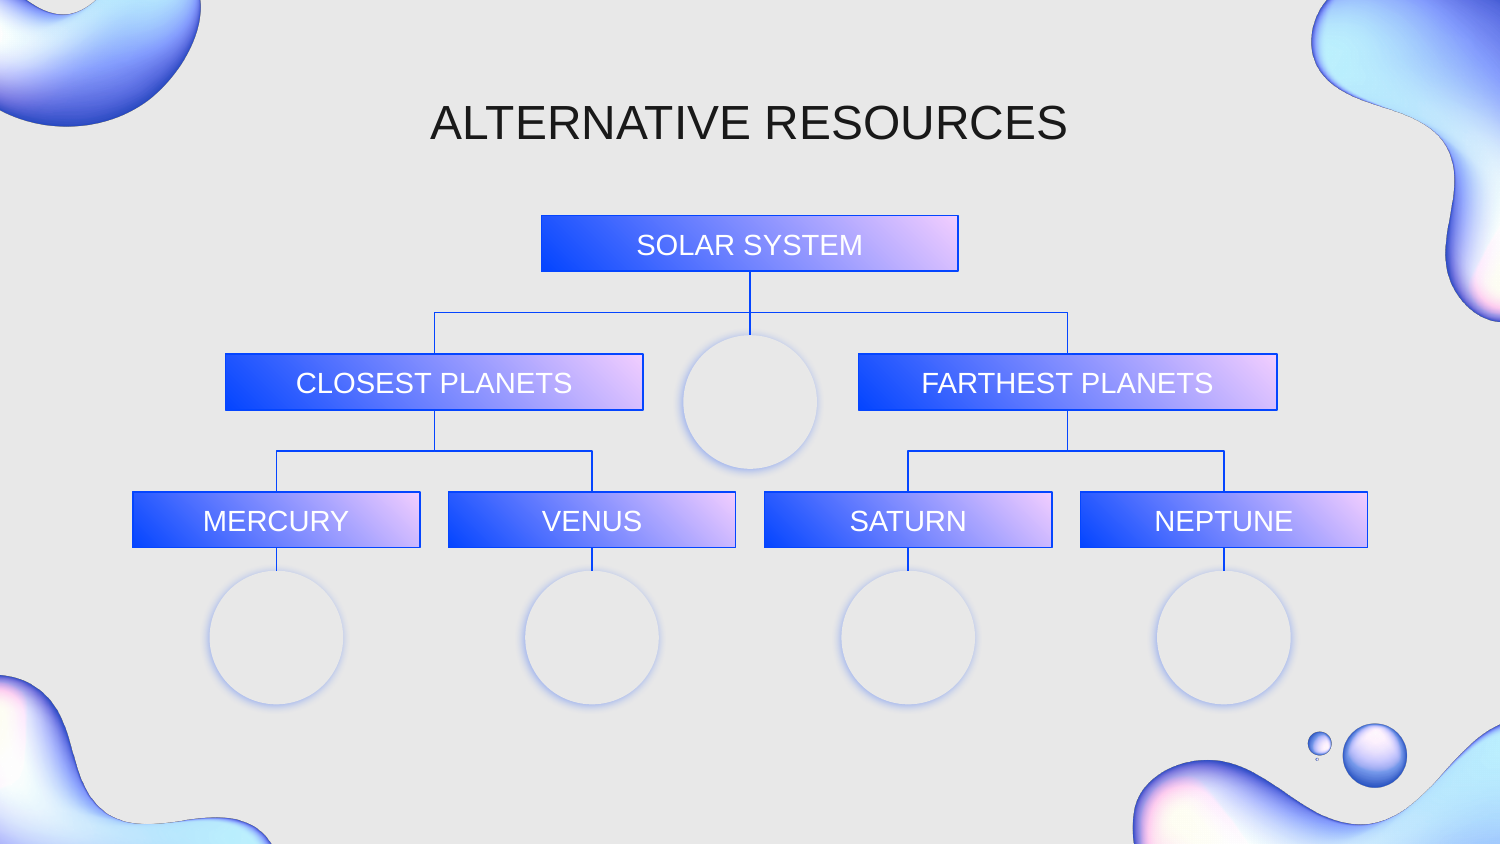

# ALTERNATIVE RESOURCES
SOLAR SYSTEM

CLOSEST PLANETS
FARTHEST PLANETS
MERCURY
VENUS
SATURN
NEPTUNE